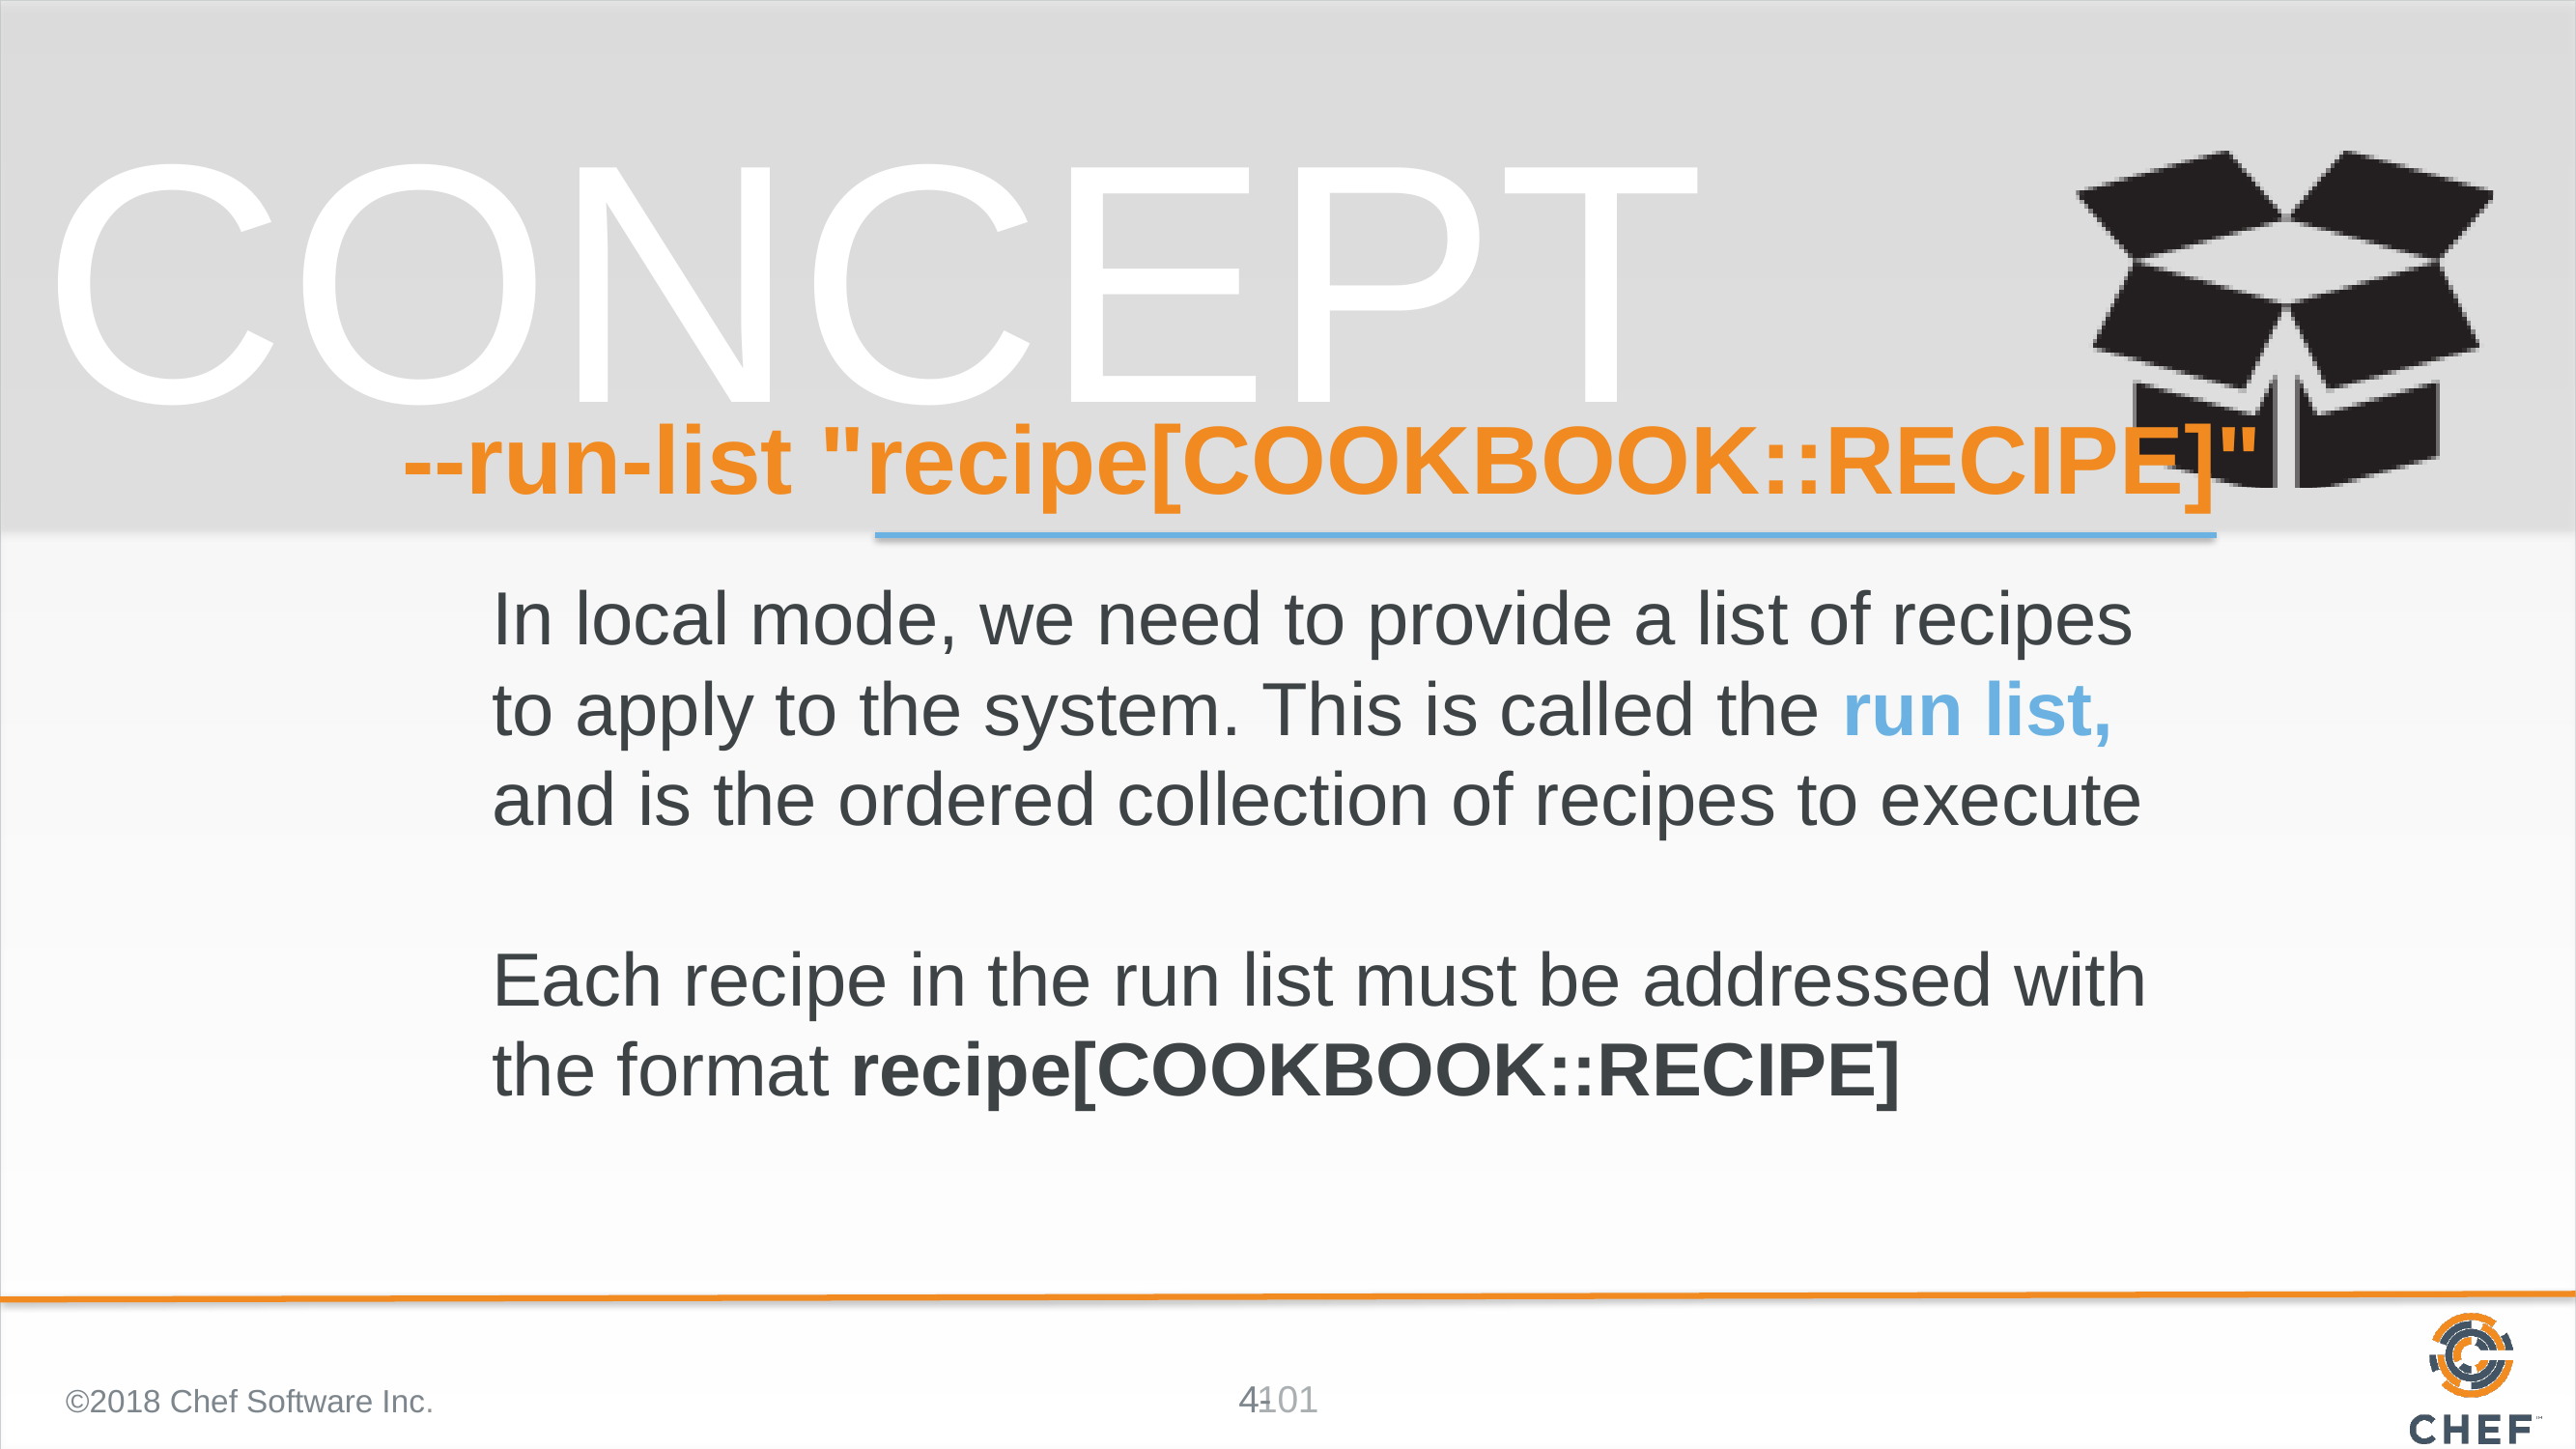

# --run-list "recipe[COOKBOOK::RECIPE]"
In local mode, we need to provide a list of recipes to apply to the system. This is called the run list, and is the ordered collection of recipes to execute

Each recipe in the run list must be addressed with the format recipe[COOKBOOK::RECIPE]

©2018 Chef Software Inc.
101